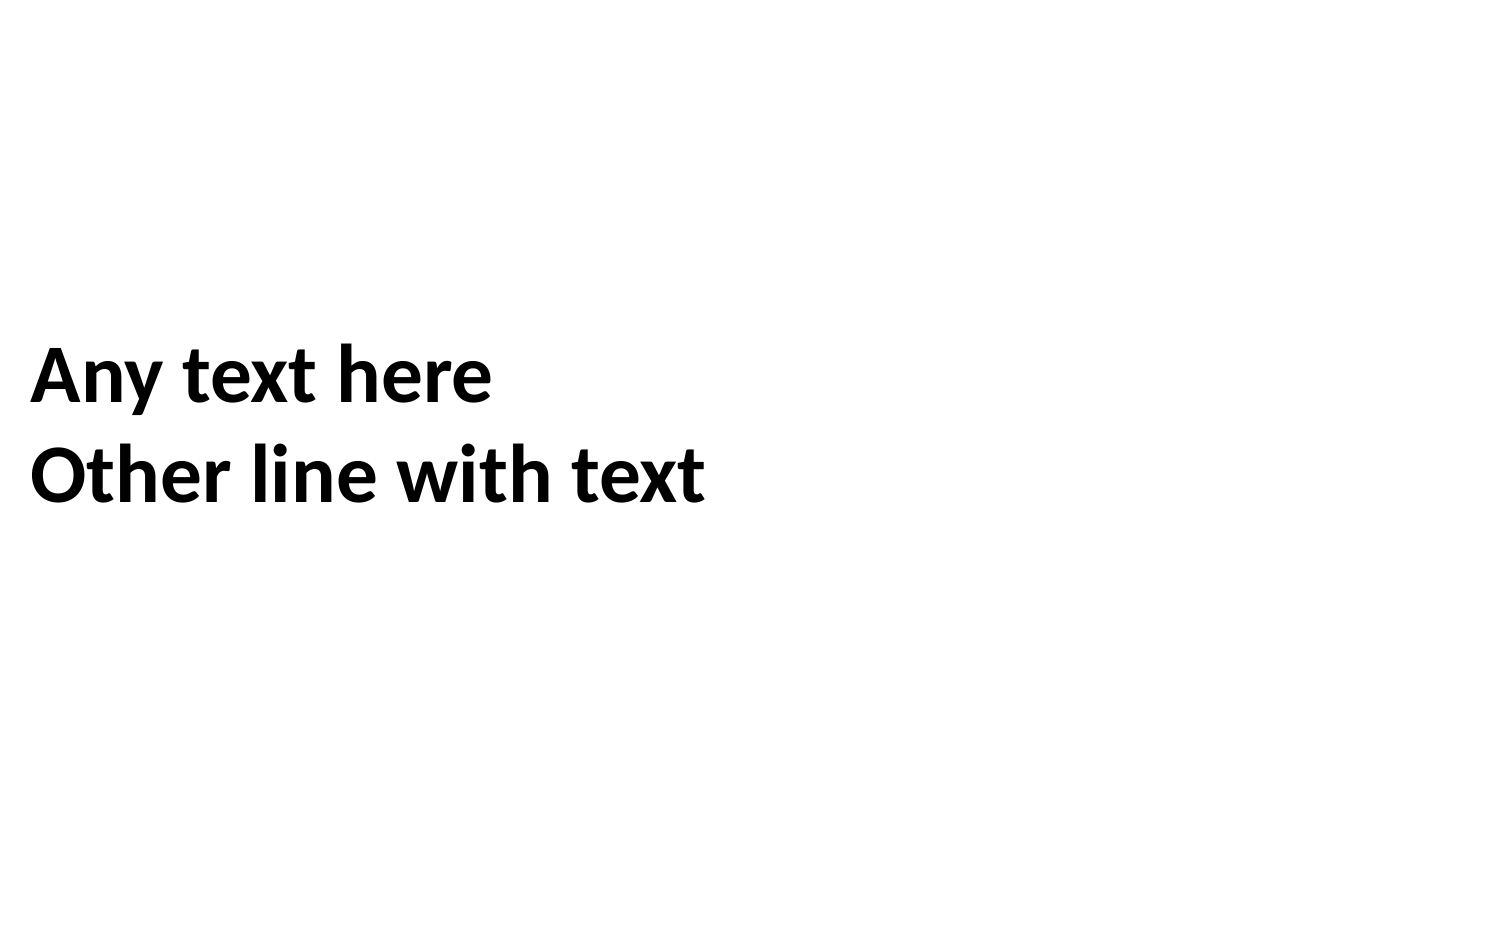

Any text here
Other line with text